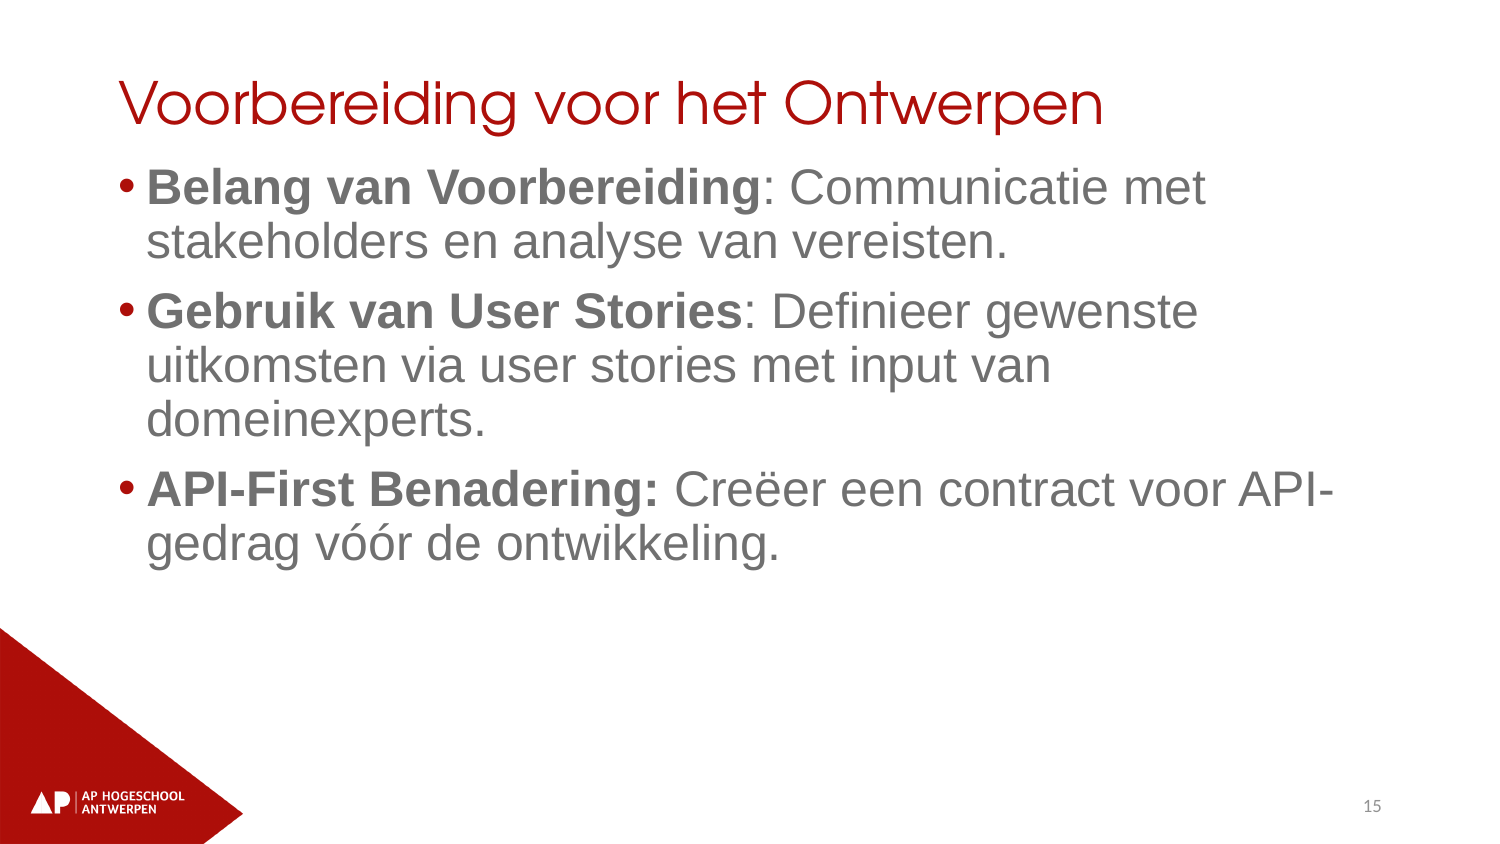

# Voorbereiding voor het Ontwerpen
Belang van Voorbereiding: Communicatie met stakeholders en analyse van vereisten.
Gebruik van User Stories: Definieer gewenste uitkomsten via user stories met input van domeinexperts.
API-First Benadering: Creëer een contract voor API-gedrag vóór de ontwikkeling.
15